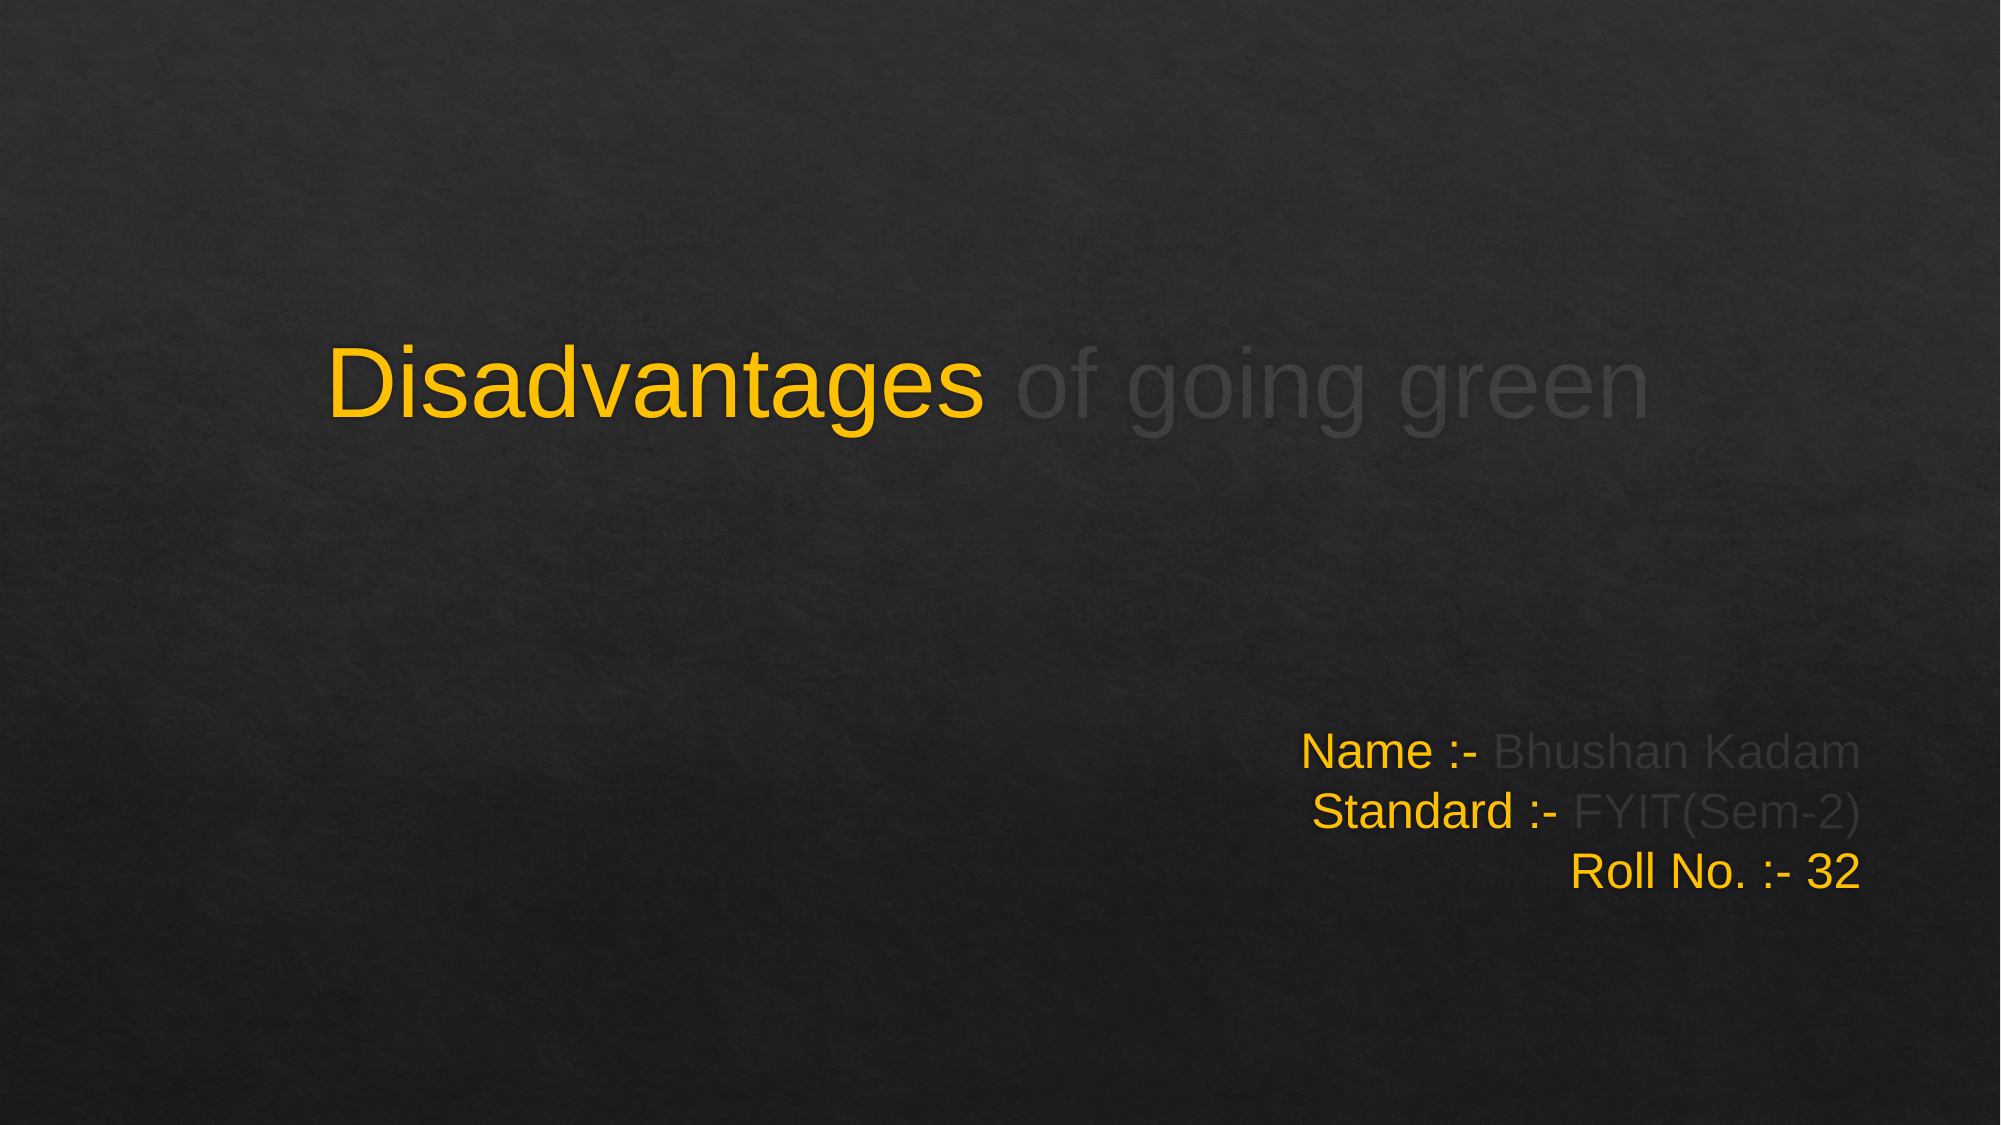

Disadvantages of going green

Name :- Bhushan Kadam
                                     Standard :- FYIT(Sem-2)
                                     Roll No. :- 32

#